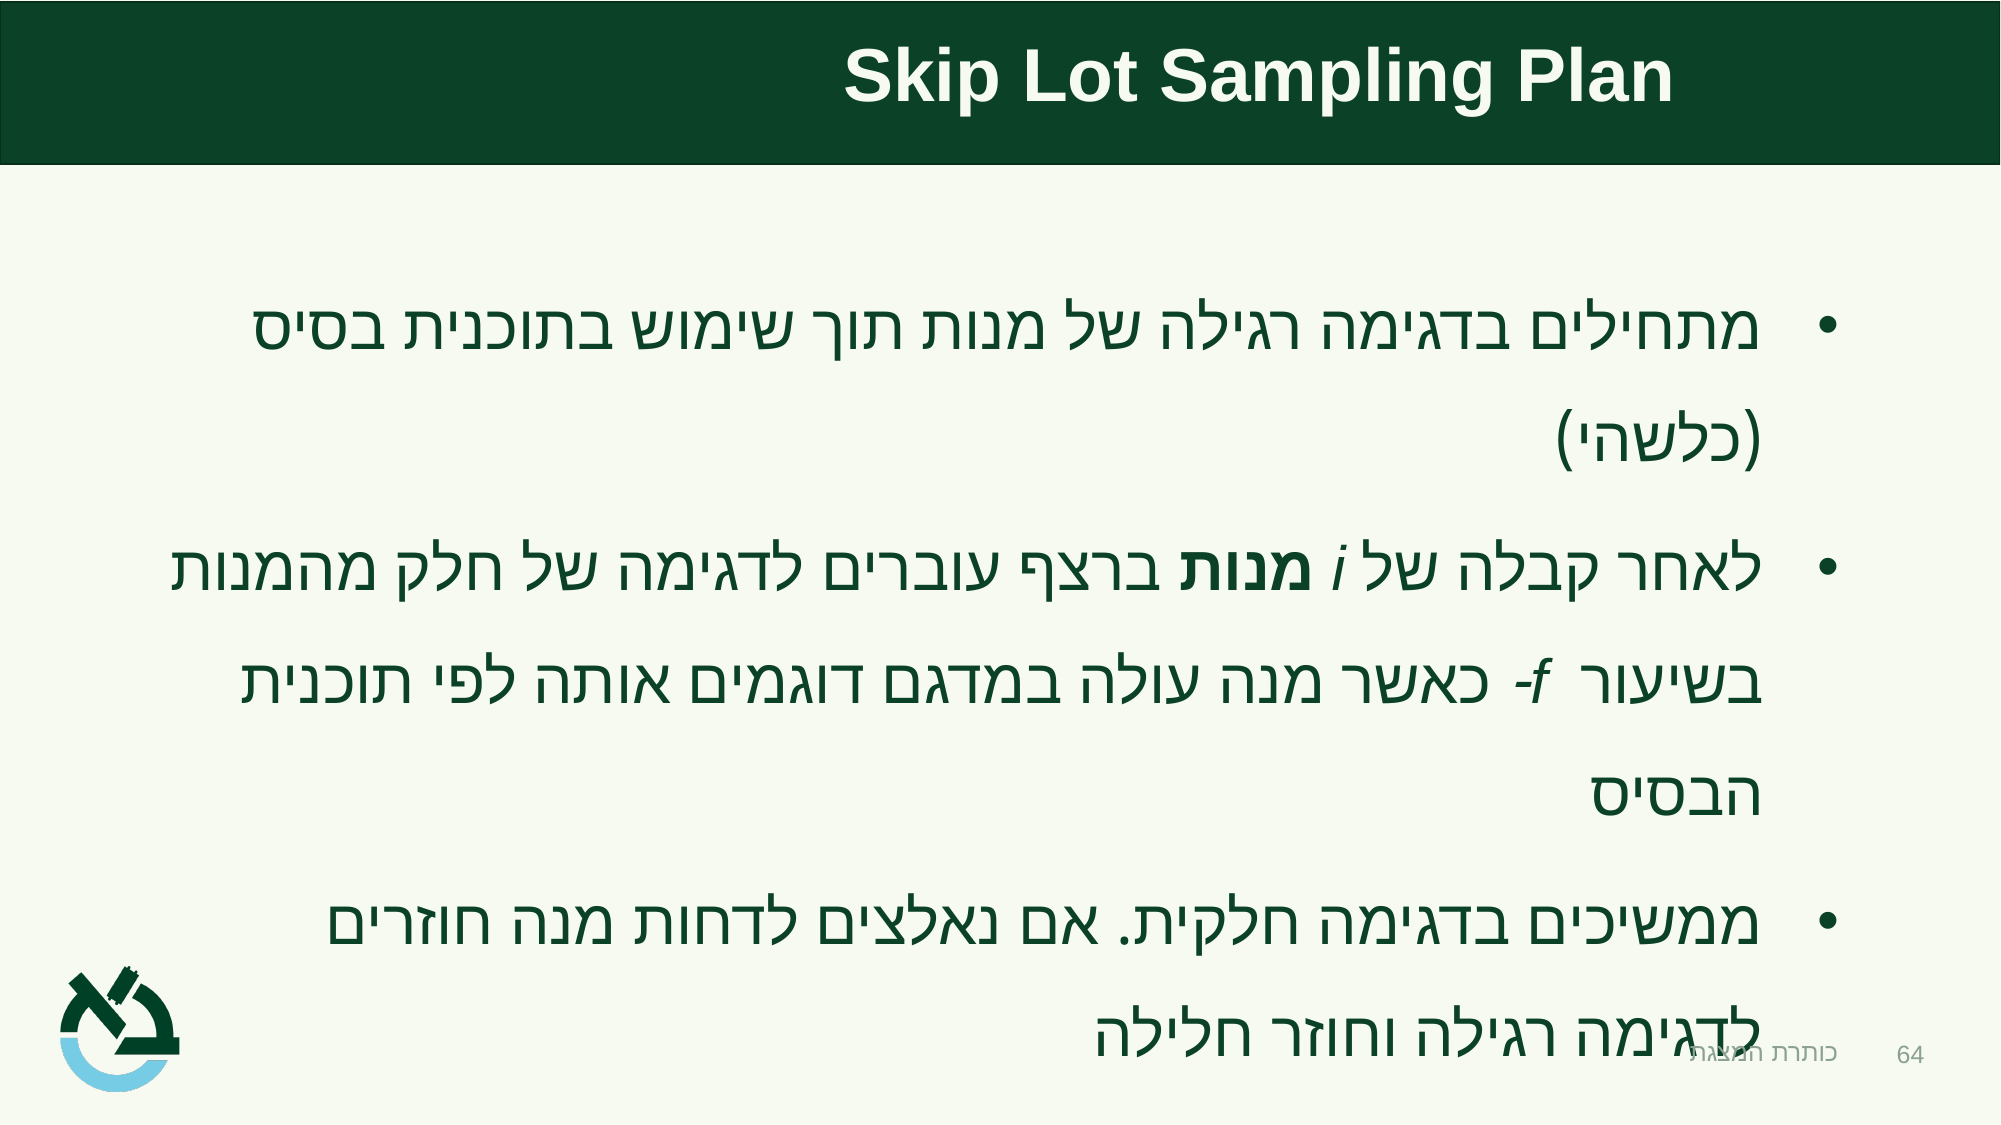

# Skip Lot Sampling Plan
מתחילים בדגימה רגילה של מנות תוך שימוש בתוכנית בסיס (כלשהי)
לאחר קבלה של i מנות ברצף עוברים לדגימה של חלק מהמנות בשיעור  f- כאשר מנה עולה במדגם דוגמים אותה לפי תוכנית הבסיס
ממשיכים בדגימה חלקית. אם נאלצים לדחות מנה חוזרים לדגימה רגילה וחוזר חלילה
64
כותרת המצגת